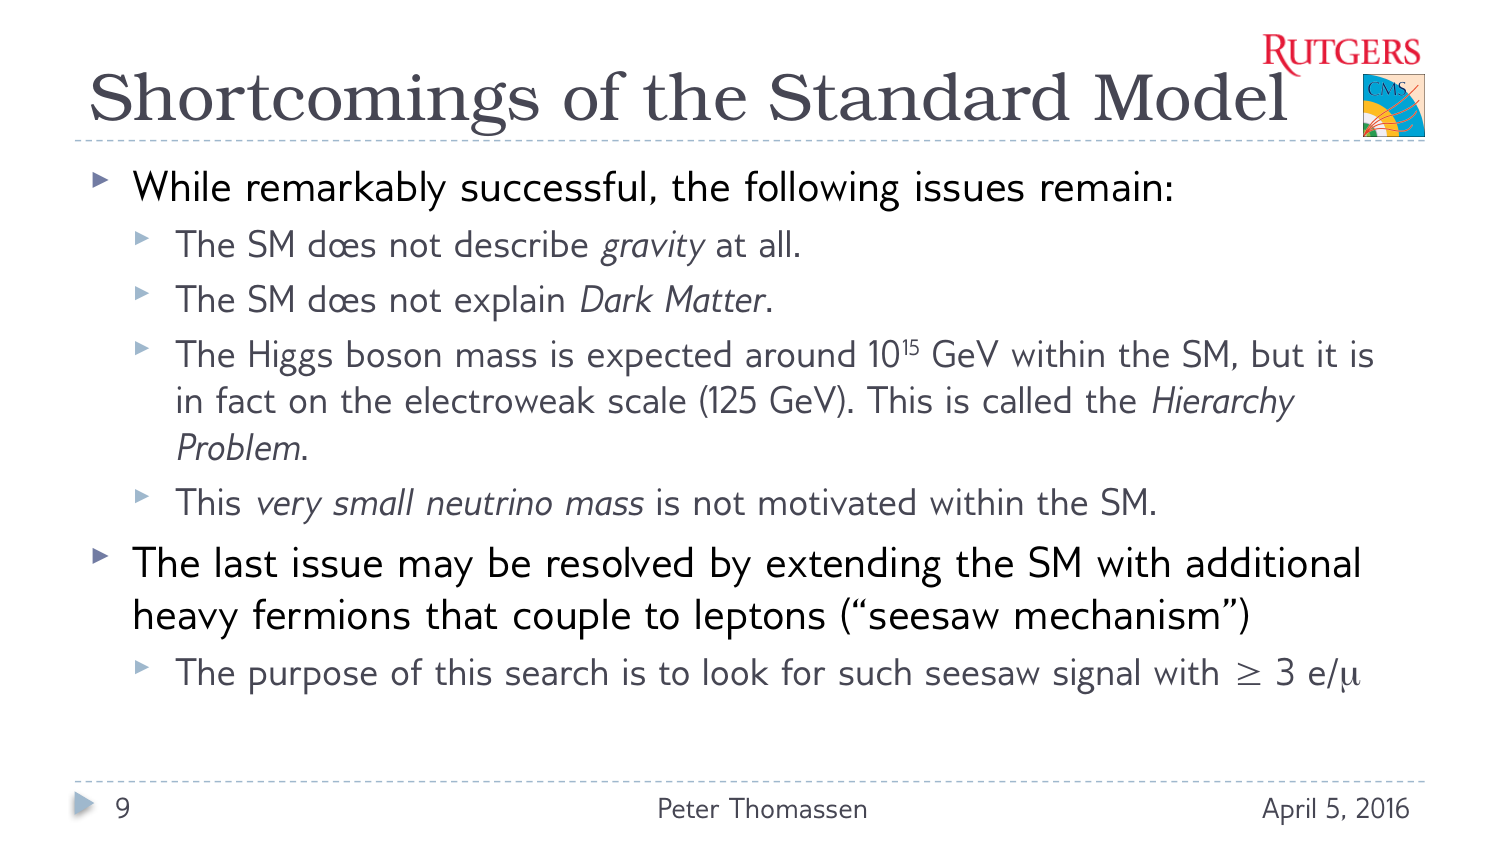

# Shortcomings of the Standard Model
While remarkably successful, the following issues remain:
The SM does not describe gravity at all.
The SM does not explain Dark Matter.
The Higgs boson mass is expected around 1015 GeV within the SM, but it is in fact on the electroweak scale (125 GeV). This is called the Hierarchy Problem.
This very small neutrino mass is not motivated within the SM.
The last issue may be resolved by extending the SM with additional heavy fermions that couple to leptons (“seesaw mechanism”)
The purpose of this search is to look for such seesaw signal with ≥ 3 e/μ
9
Peter Thomassen
April 5, 2016